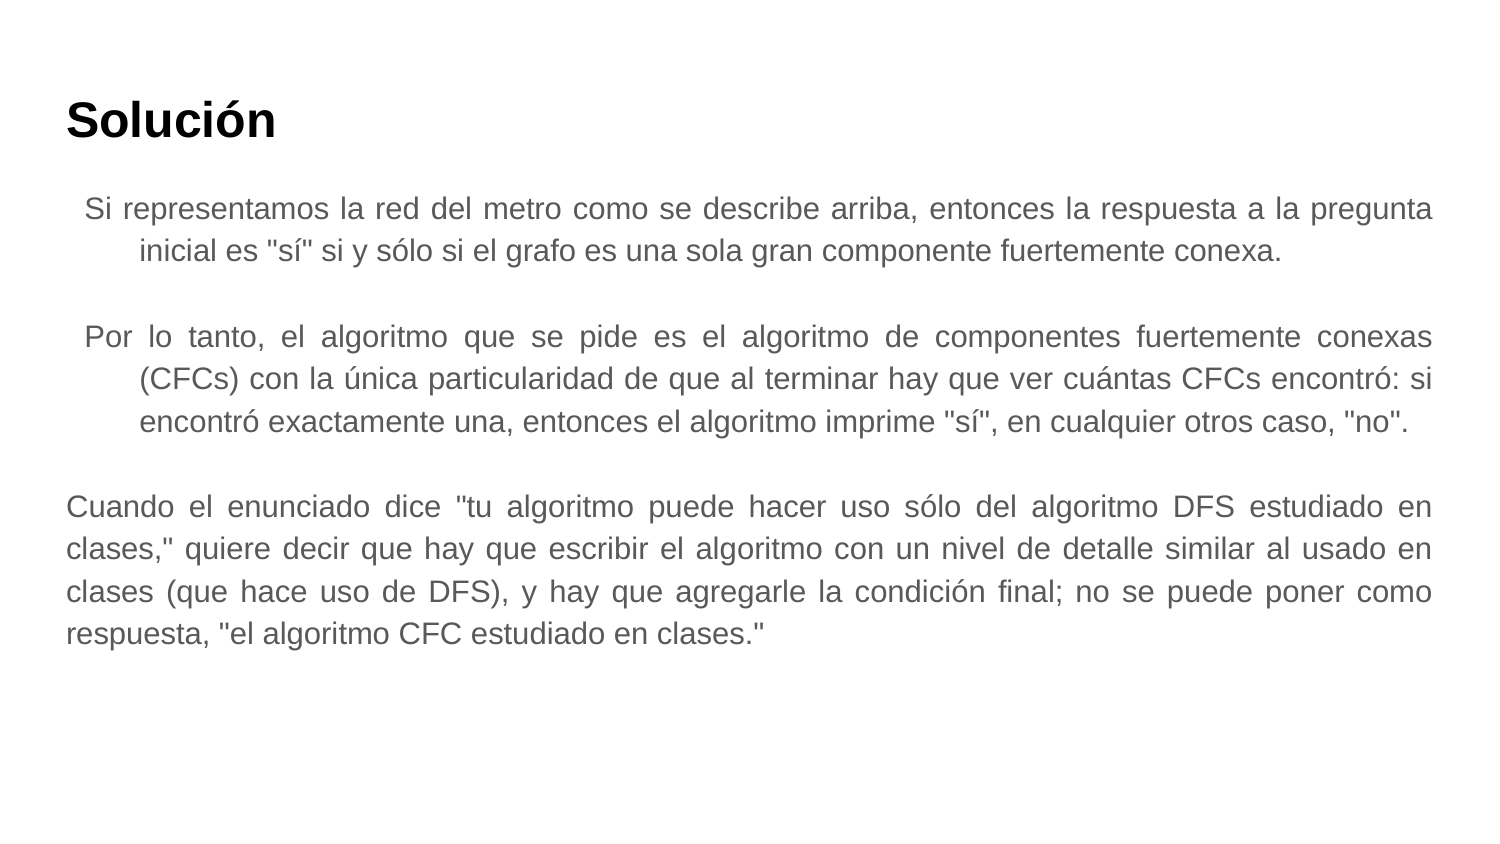

# Solución

Si representamos la red del metro como se describe arriba, entonces la respuesta a la pregunta inicial es "sí" si y sólo si el grafo es una sola gran componente fuertemente conexa.

Por lo tanto, el algoritmo que se pide es el algoritmo de componentes fuertemente conexas (CFCs) con la única particularidad de que al terminar hay que ver cuántas CFCs encontró: si encontró exactamente una, entonces el algoritmo imprime "sí", en cualquier otros caso, "no".

Cuando el enunciado dice "tu algoritmo puede hacer uso sólo del algoritmo DFS estudiado en clases," quiere decir que hay que escribir el algoritmo con un nivel de detalle similar al usado en clases (que hace uso de DFS), y hay que agregarle la condición final; no se puede poner como respuesta, "el algoritmo CFC estudiado en clases."